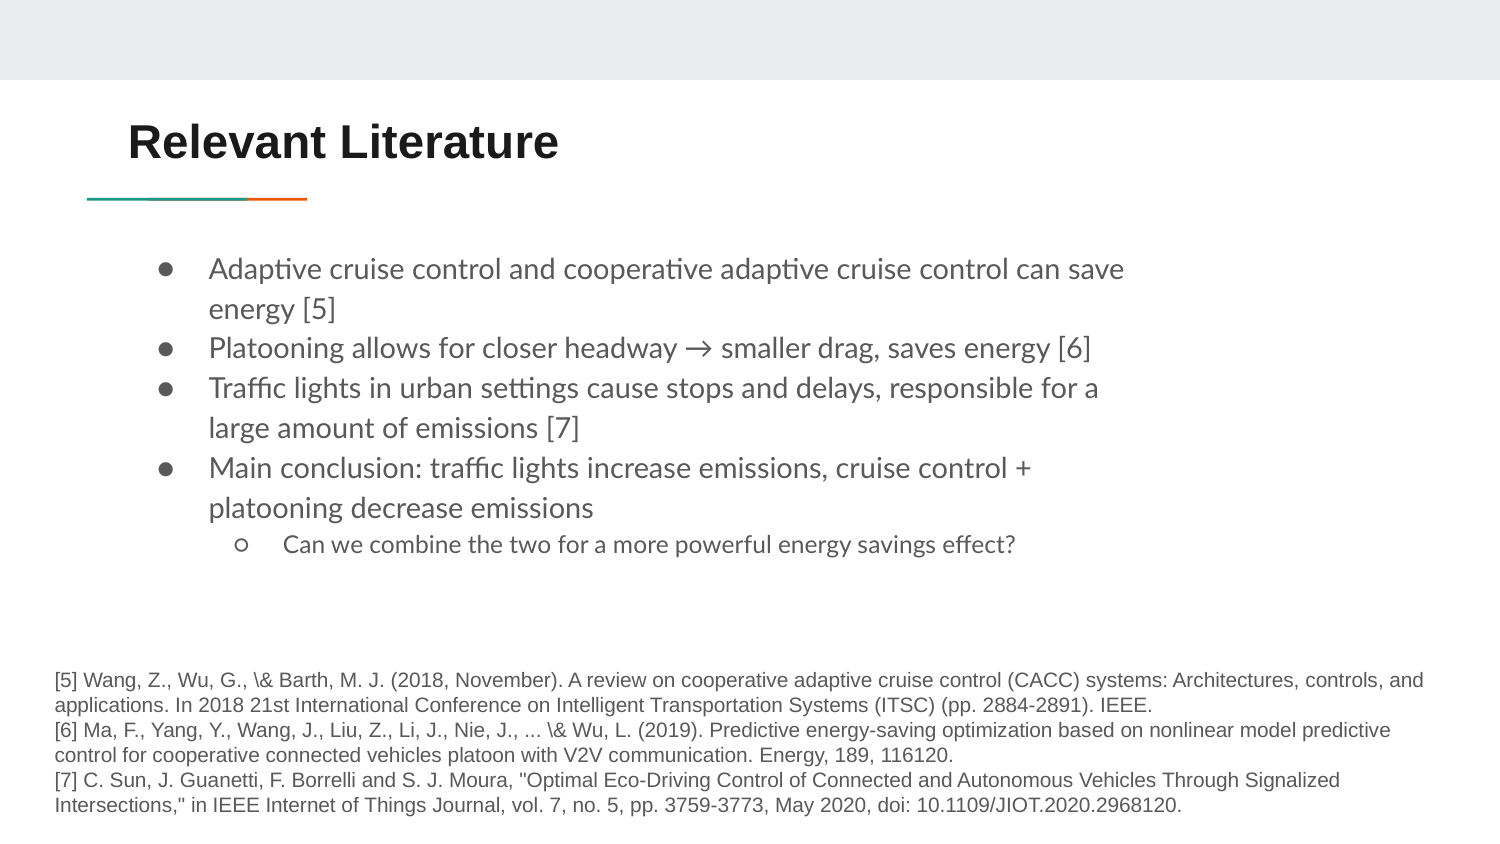

# Relevant Literature
Adaptive cruise control and cooperative adaptive cruise control can save energy [5]
Platooning allows for closer headway → smaller drag, saves energy [6]
Traffic lights in urban settings cause stops and delays, responsible for a large amount of emissions [7]
Main conclusion: traffic lights increase emissions, cruise control + platooning decrease emissions
Can we combine the two for a more powerful energy savings effect?
[5] Wang, Z., Wu, G., \& Barth, M. J. (2018, November). A review on cooperative adaptive cruise control (CACC) systems: Architectures, controls, and applications. In 2018 21st International Conference on Intelligent Transportation Systems (ITSC) (pp. 2884-2891). IEEE.
[6] Ma, F., Yang, Y., Wang, J., Liu, Z., Li, J., Nie, J., ... \& Wu, L. (2019). Predictive energy-saving optimization based on nonlinear model predictive control for cooperative connected vehicles platoon with V2V communication. Energy, 189, 116120.
[7] C. Sun, J. Guanetti, F. Borrelli and S. J. Moura, "Optimal Eco-Driving Control of Connected and Autonomous Vehicles Through Signalized Intersections," in IEEE Internet of Things Journal, vol. 7, no. 5, pp. 3759-3773, May 2020, doi: 10.1109/JIOT.2020.2968120.